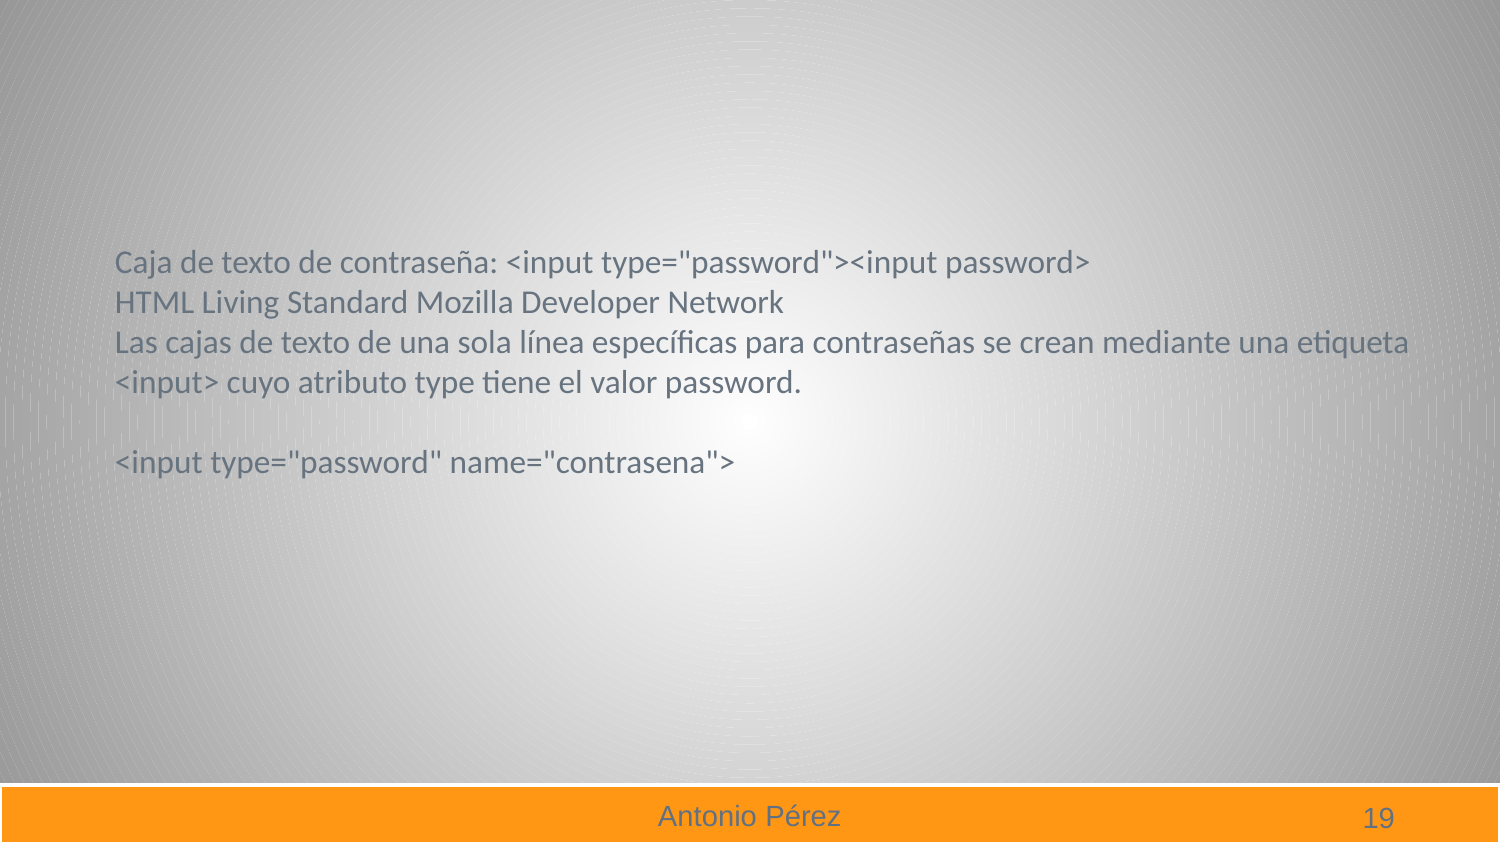

#
Caja de texto de contraseña: <input type="password"><input password>
HTML Living Standard Mozilla Developer Network
Las cajas de texto de una sola línea específicas para contraseñas se crean mediante una etiqueta <input> cuyo atributo type tiene el valor password.

<input type="password" name="contrasena">

19